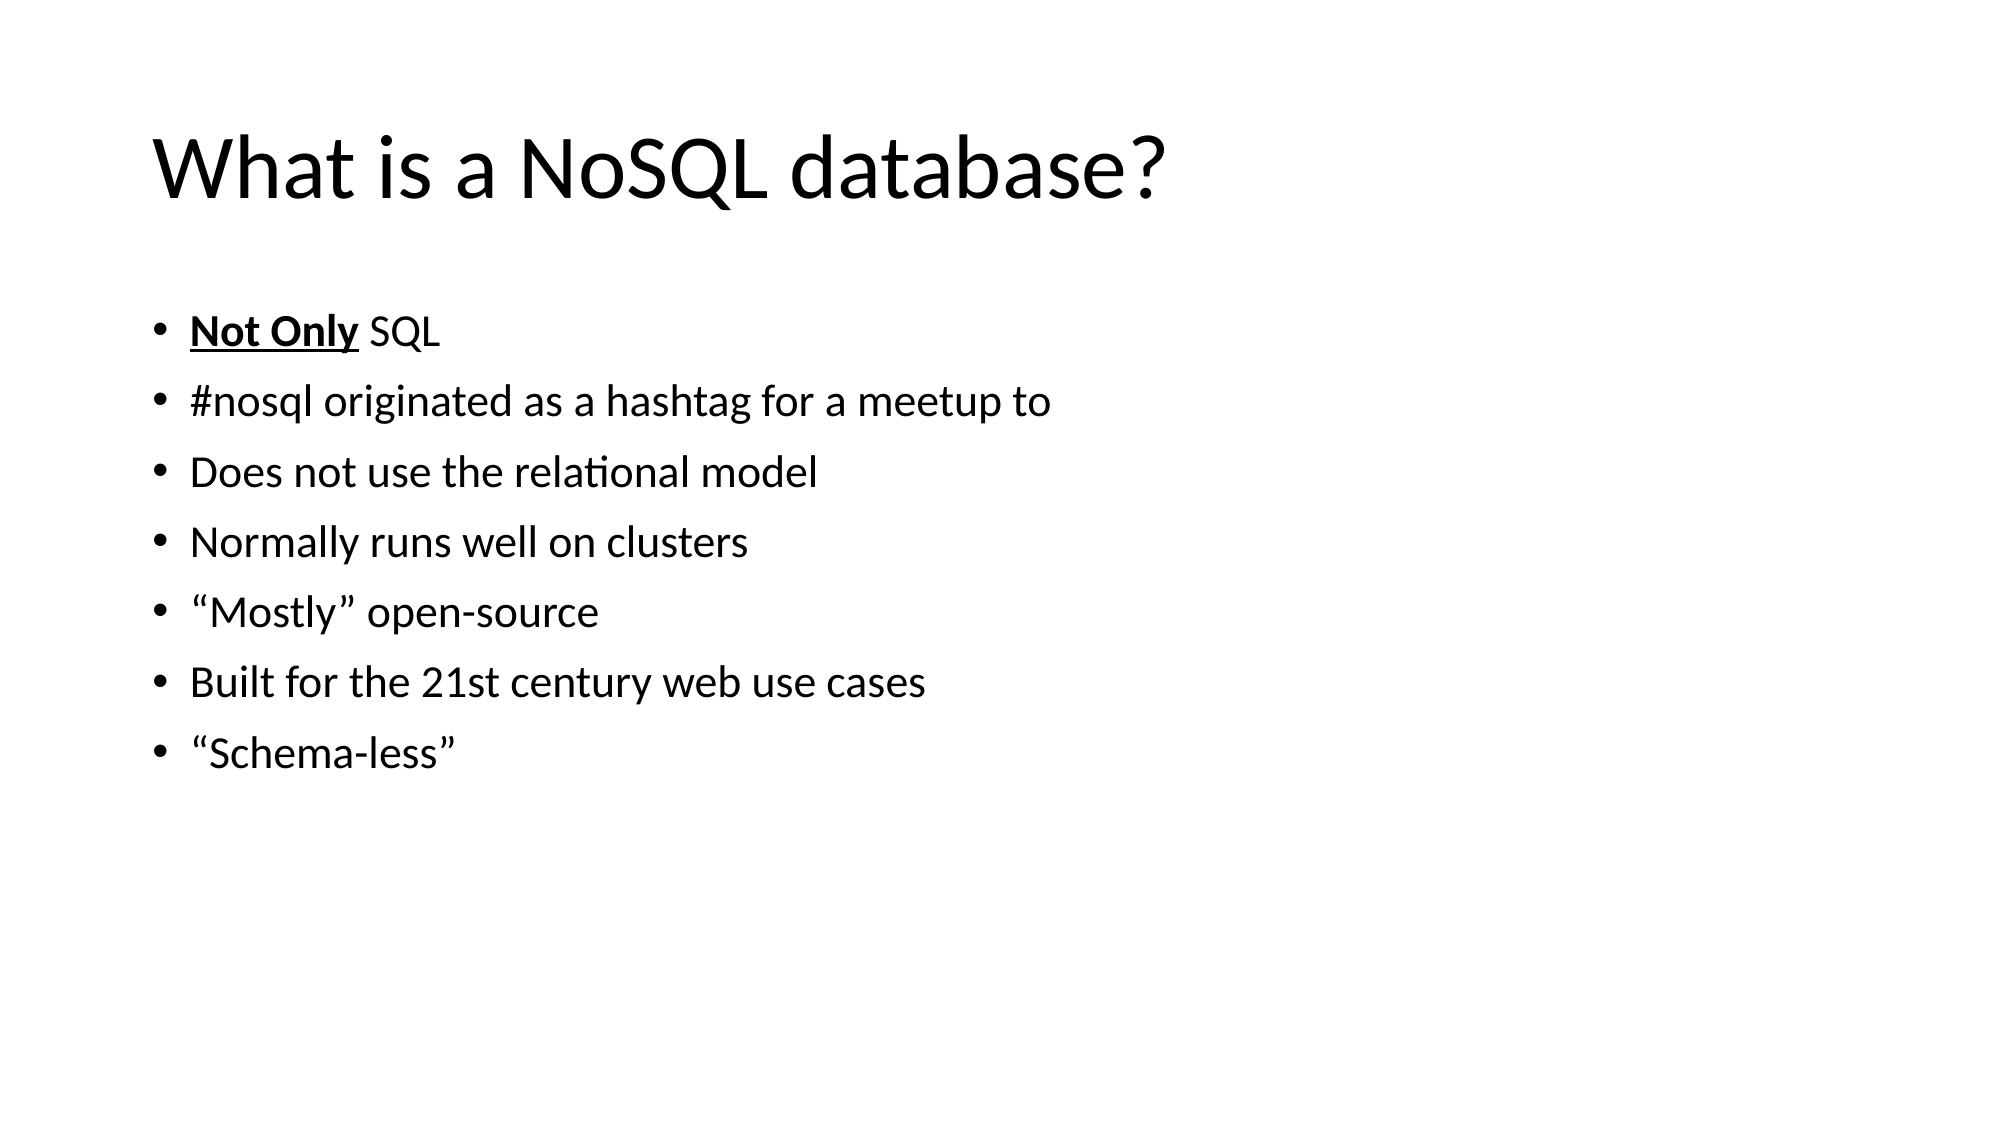

# What is a NoSQL database?
Not Only SQL
#nosql originated as a hashtag for a meetup to
Does not use the relational model
Normally runs well on clusters
“Mostly” open-source
Built for the 21st century web use cases
“Schema-less”